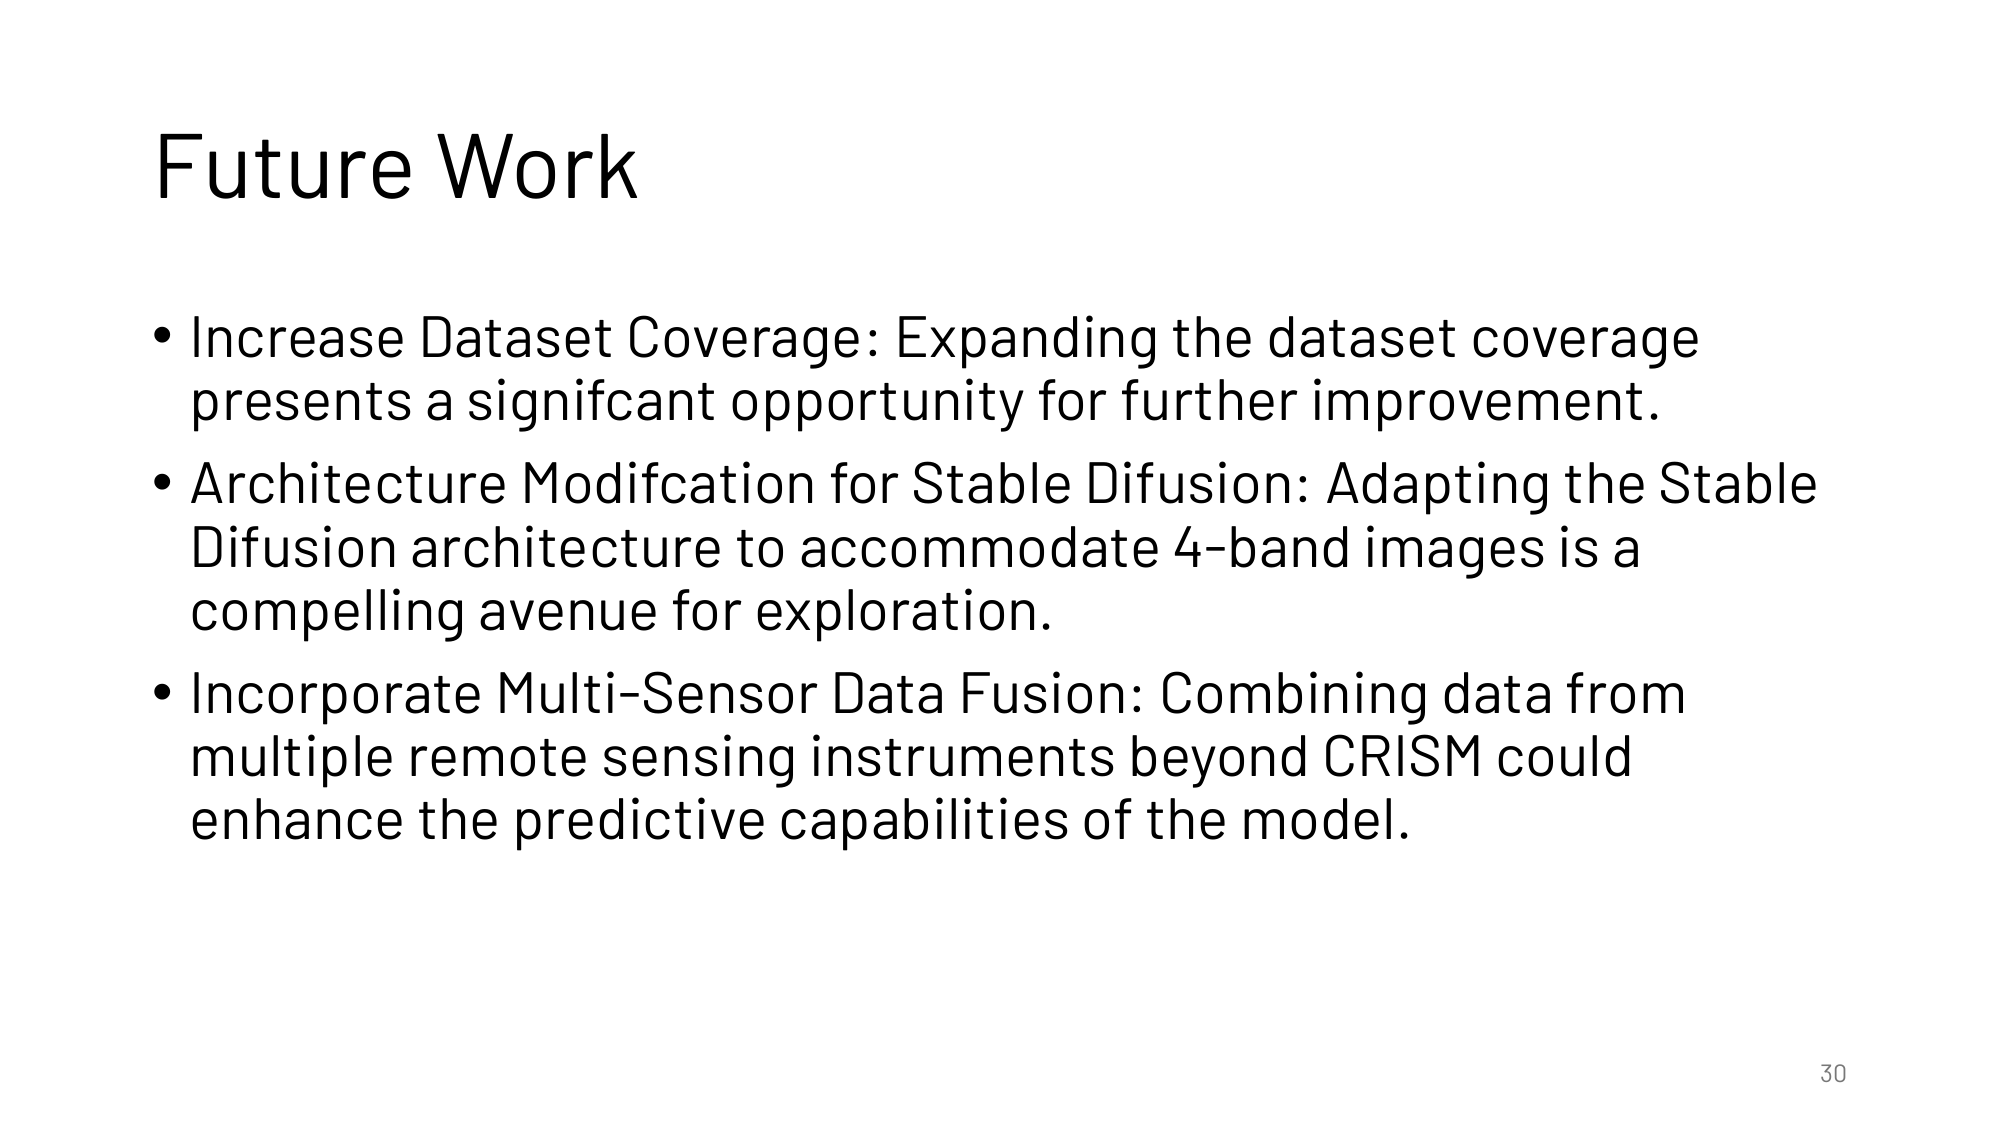

# Future Work
Increase Dataset Coverage: Expanding the dataset coverage presents a signifcant opportunity for further improvement.
Architecture Modifcation for Stable Difusion: Adapting the Stable Difusion architecture to accommodate 4-band images is a compelling avenue for exploration.
Incorporate Multi-Sensor Data Fusion: Combining data from multiple remote sensing instruments beyond CRISM could enhance the predictive capabilities of the model.
30